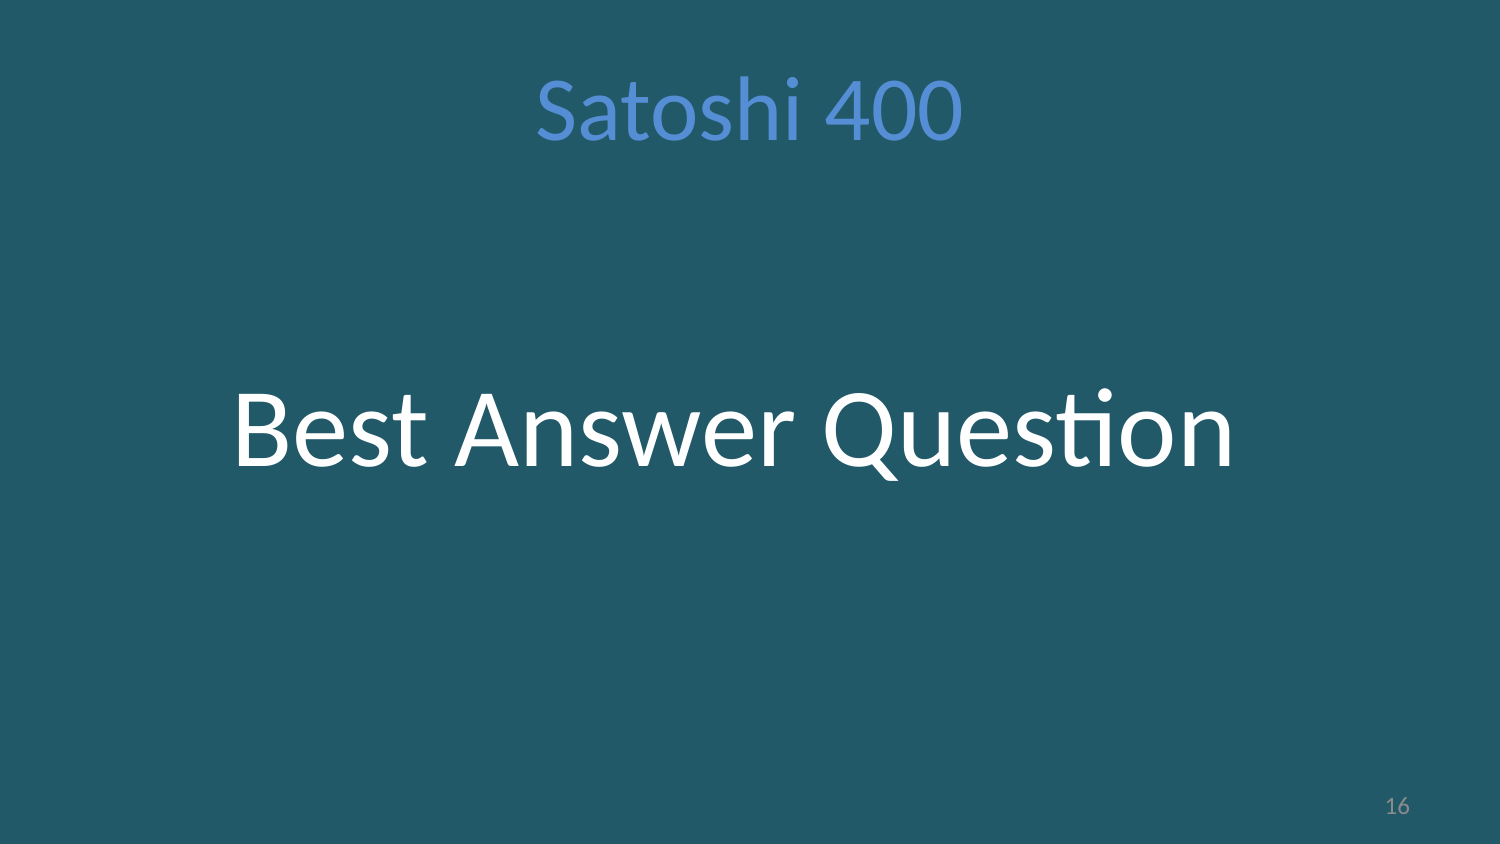

# Satoshi 400
Best Answer Question
16